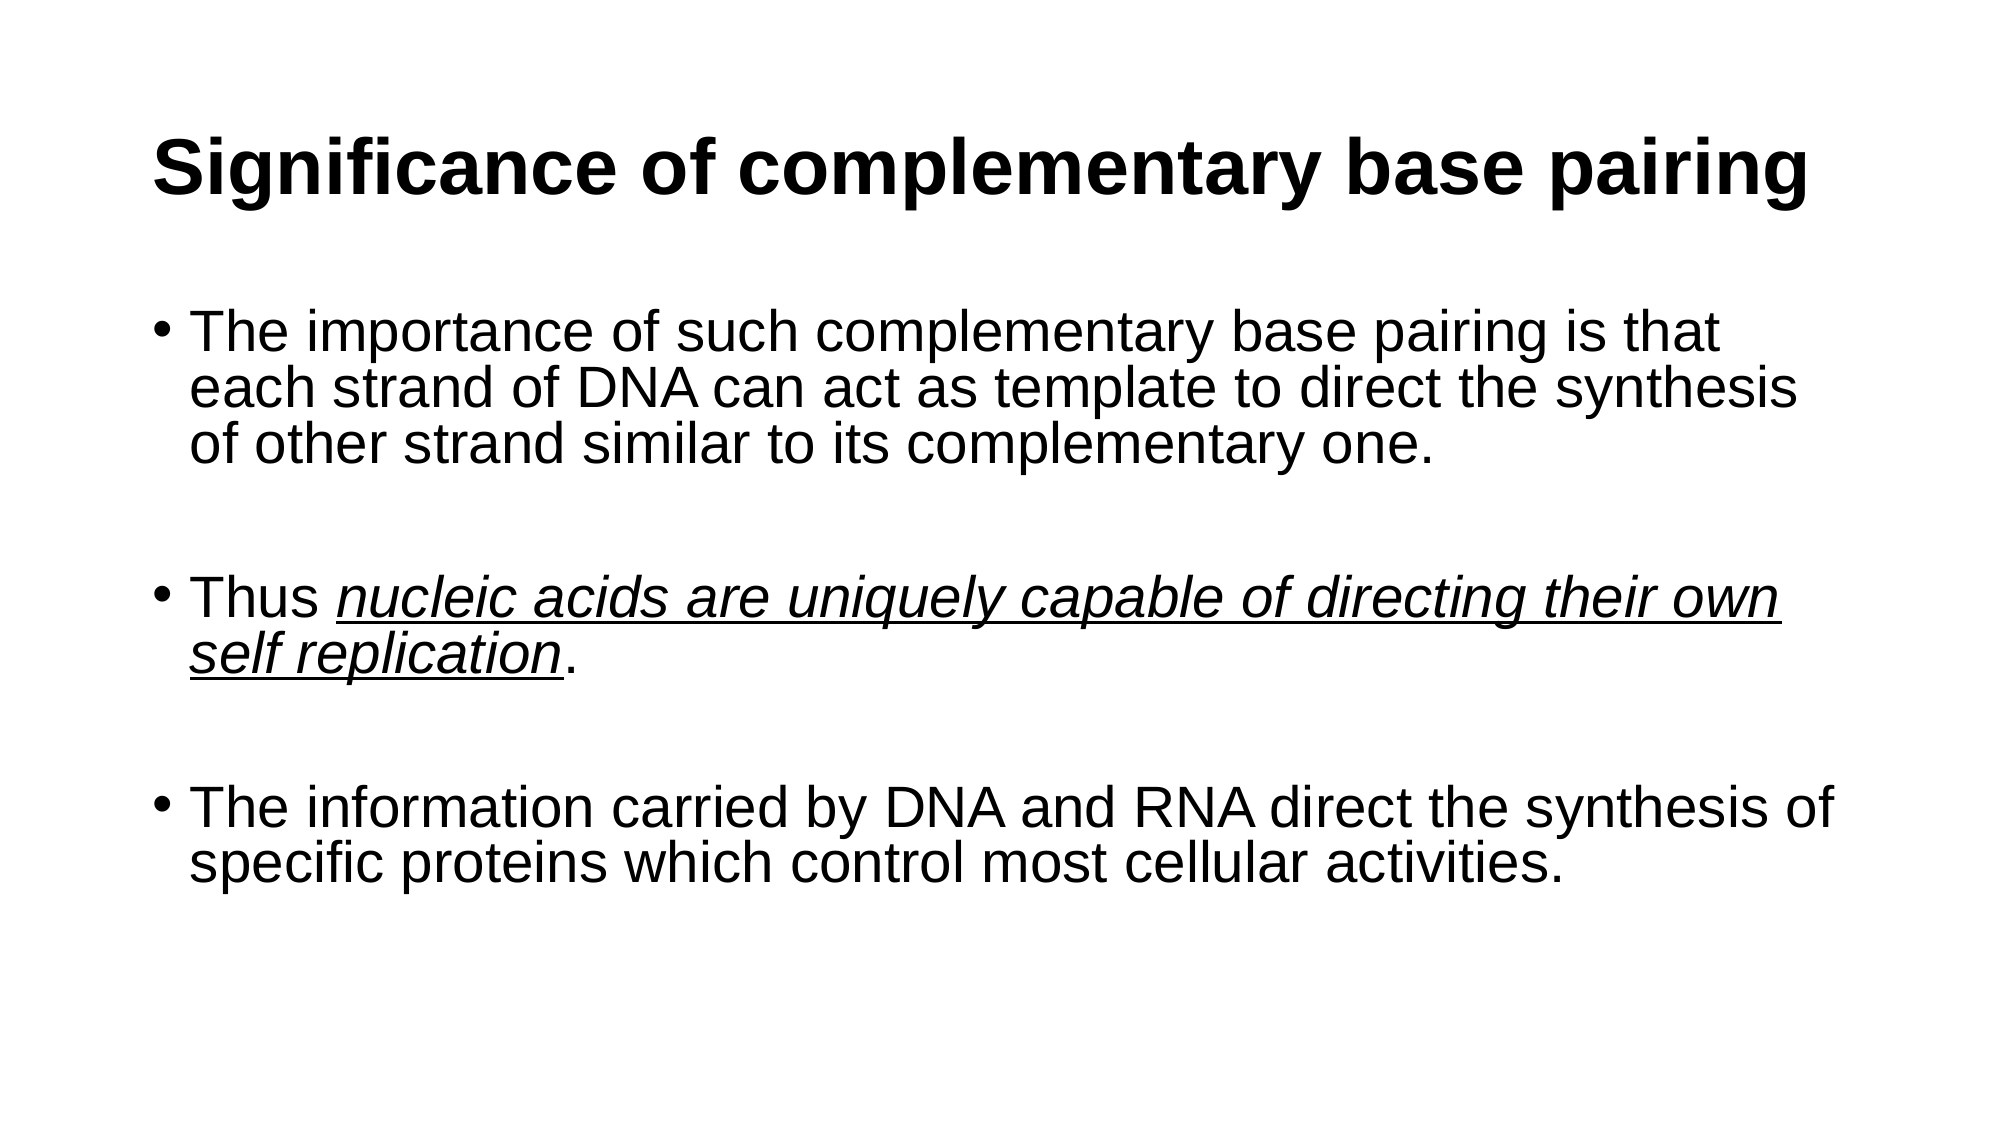

# Significance of complementary base pairing
The importance of such complementary base pairing is that each strand of DNA can act as template to direct the synthesis of other strand similar to its complementary one.

Thus nucleic acids are uniquely capable of directing their own self replication.

The information carried by DNA and RNA direct the synthesis of specific proteins which control most cellular activities.